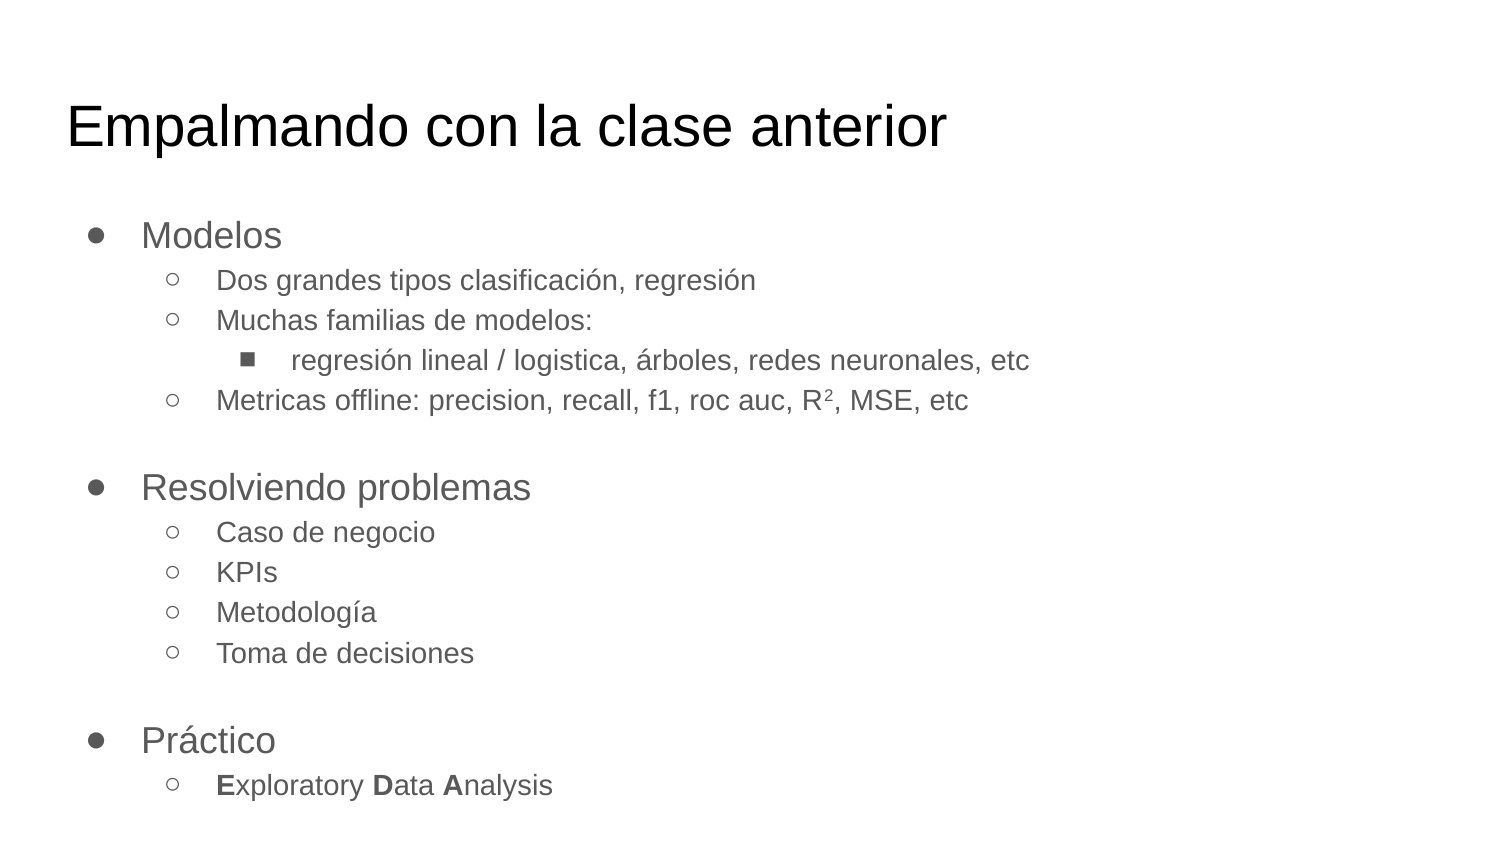

# Empalmando con la clase anterior
Modelos
Dos grandes tipos clasificación, regresión
Muchas familias de modelos:
regresión lineal / logistica, árboles, redes neuronales, etc
Metricas offline: precision, recall, f1, roc auc, R2, MSE, etc
Resolviendo problemas
Caso de negocio
KPIs
Metodología
Toma de decisiones
Práctico
Exploratory Data Analysis